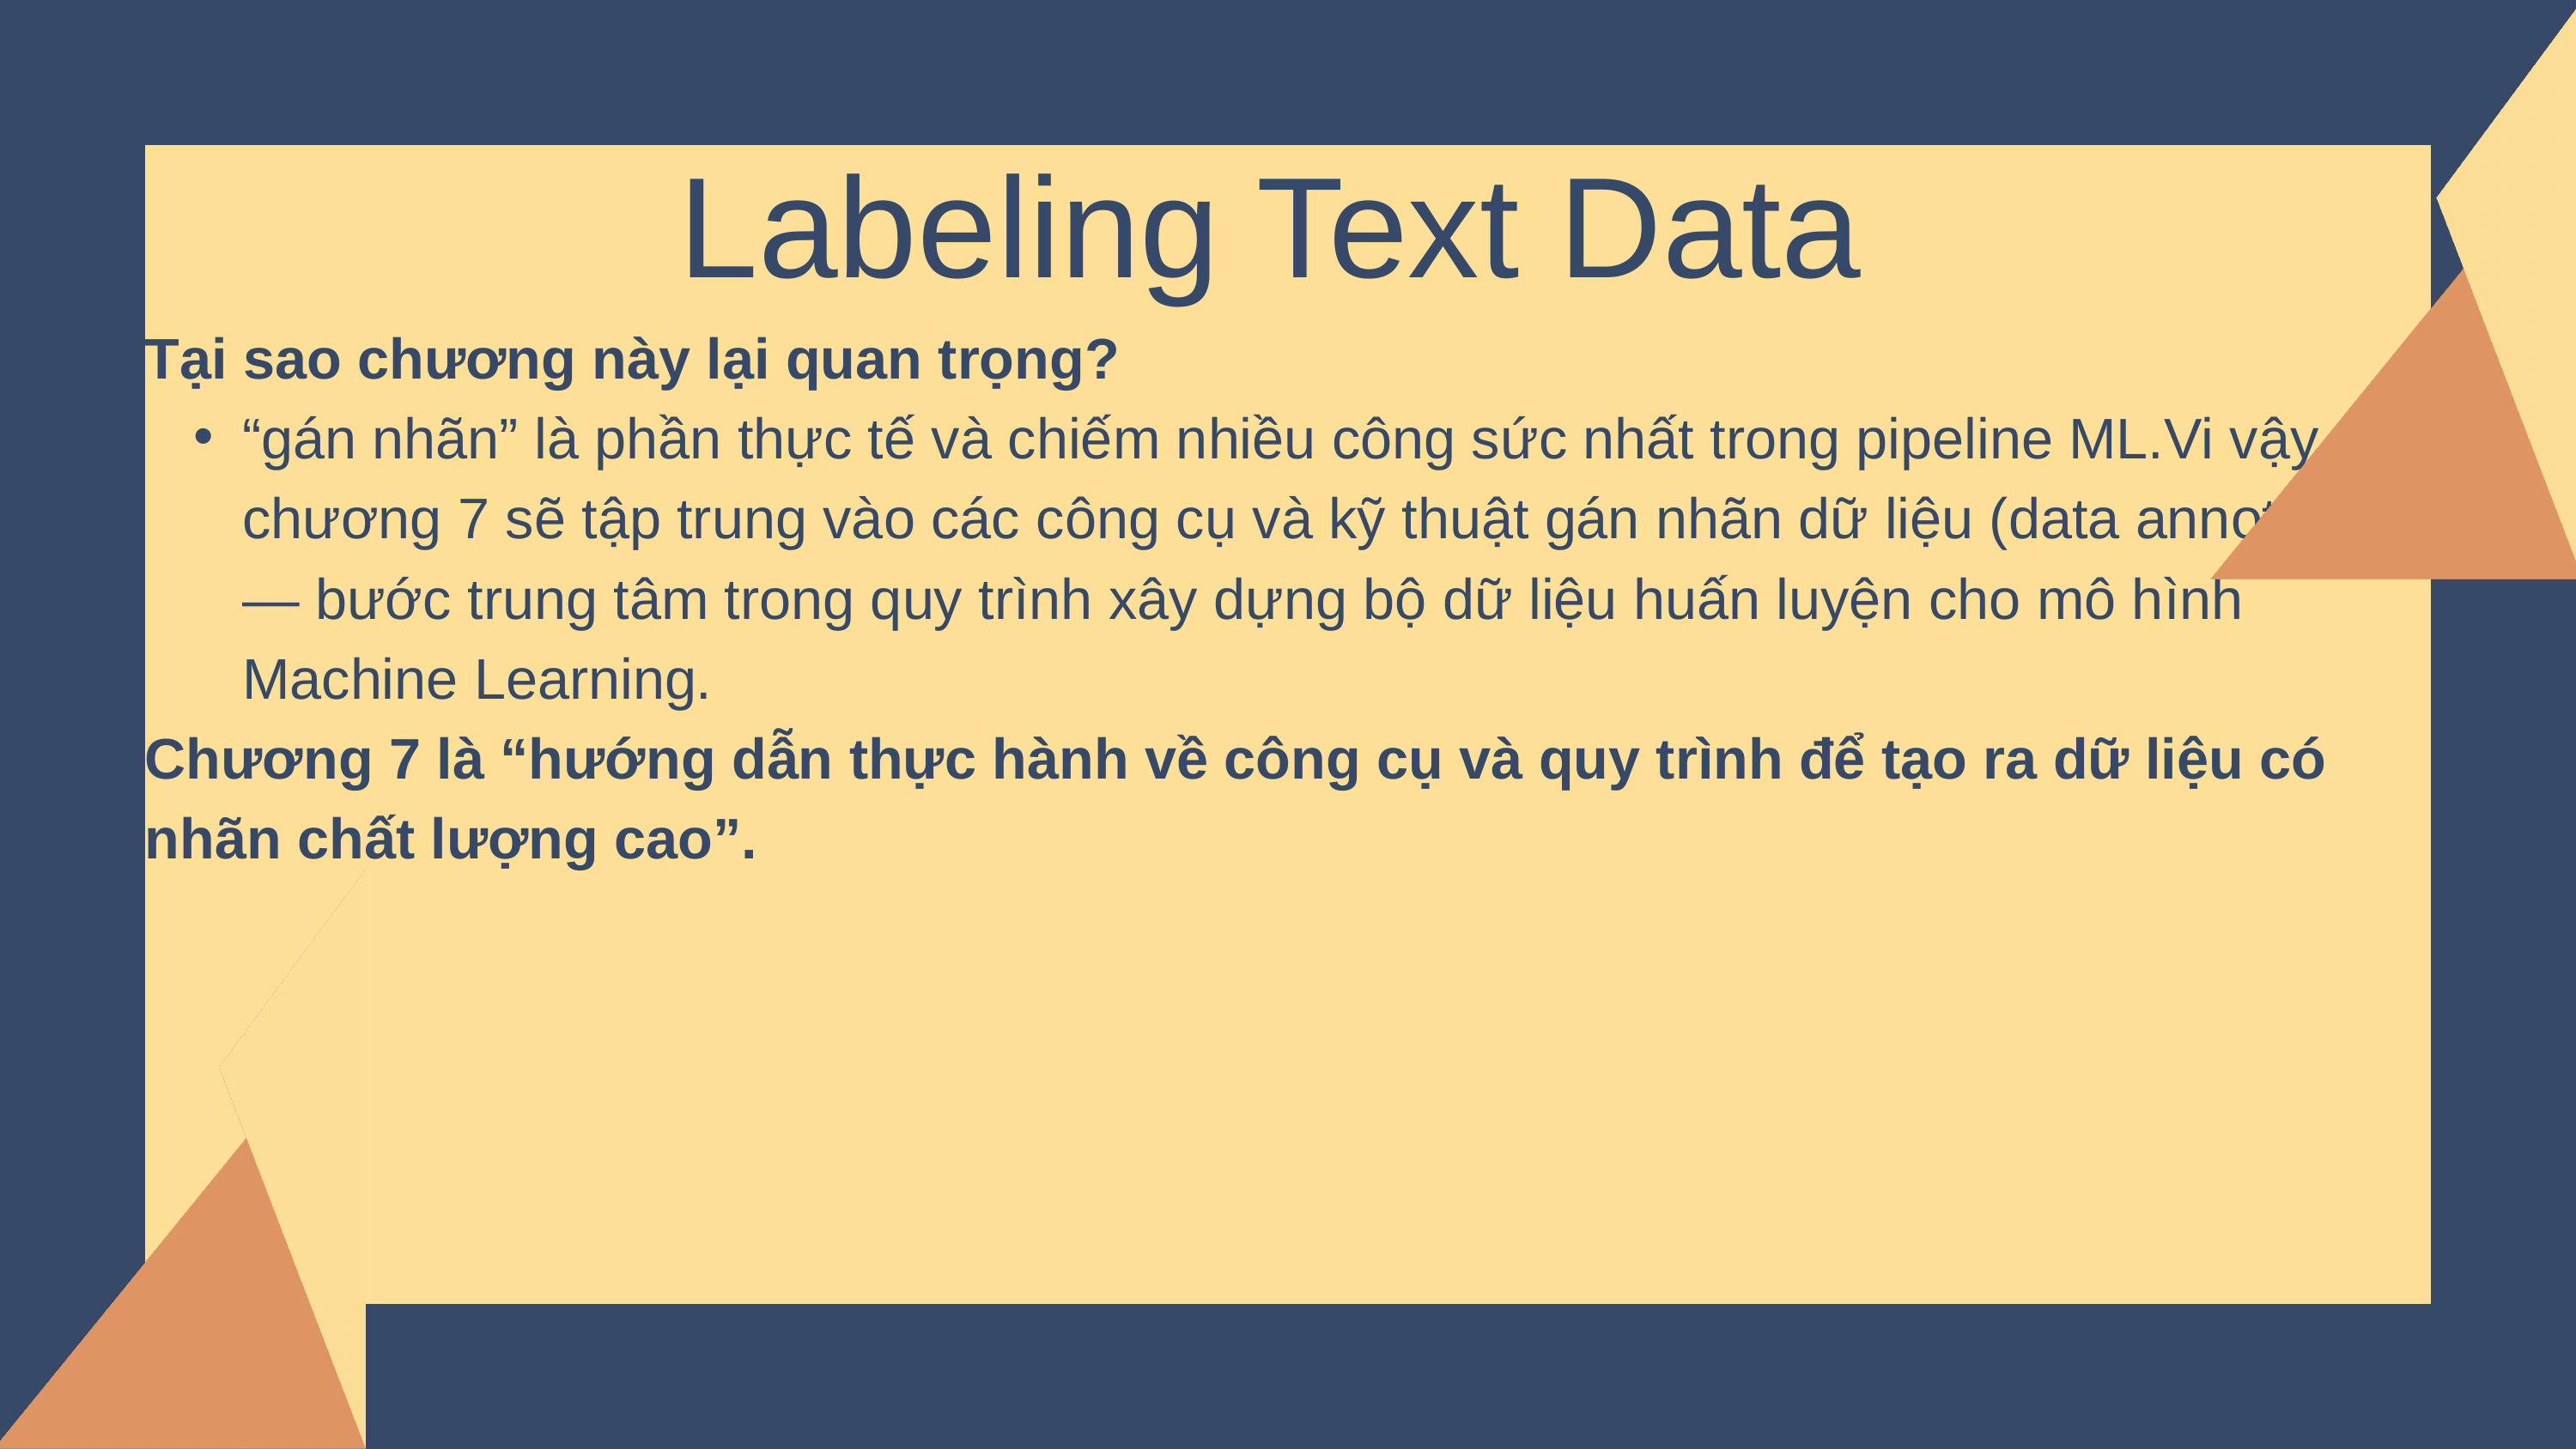

Labeling Text Data
Tại sao chương này lại quan trọng?
“gán nhãn” là phần thực tế và chiếm nhiều công sức nhất trong pipeline ML.Vi vậy  chương 7 sẽ tập trung vào các công cụ và kỹ thuật gán nhãn dữ liệu (data annotation) — bước trung tâm trong quy trình xây dựng bộ dữ liệu huấn luyện cho mô hình Machine Learning.
Chương 7 là “hướng dẫn thực hành về công cụ và quy trình để tạo ra dữ liệu có nhãn chất lượng cao”.